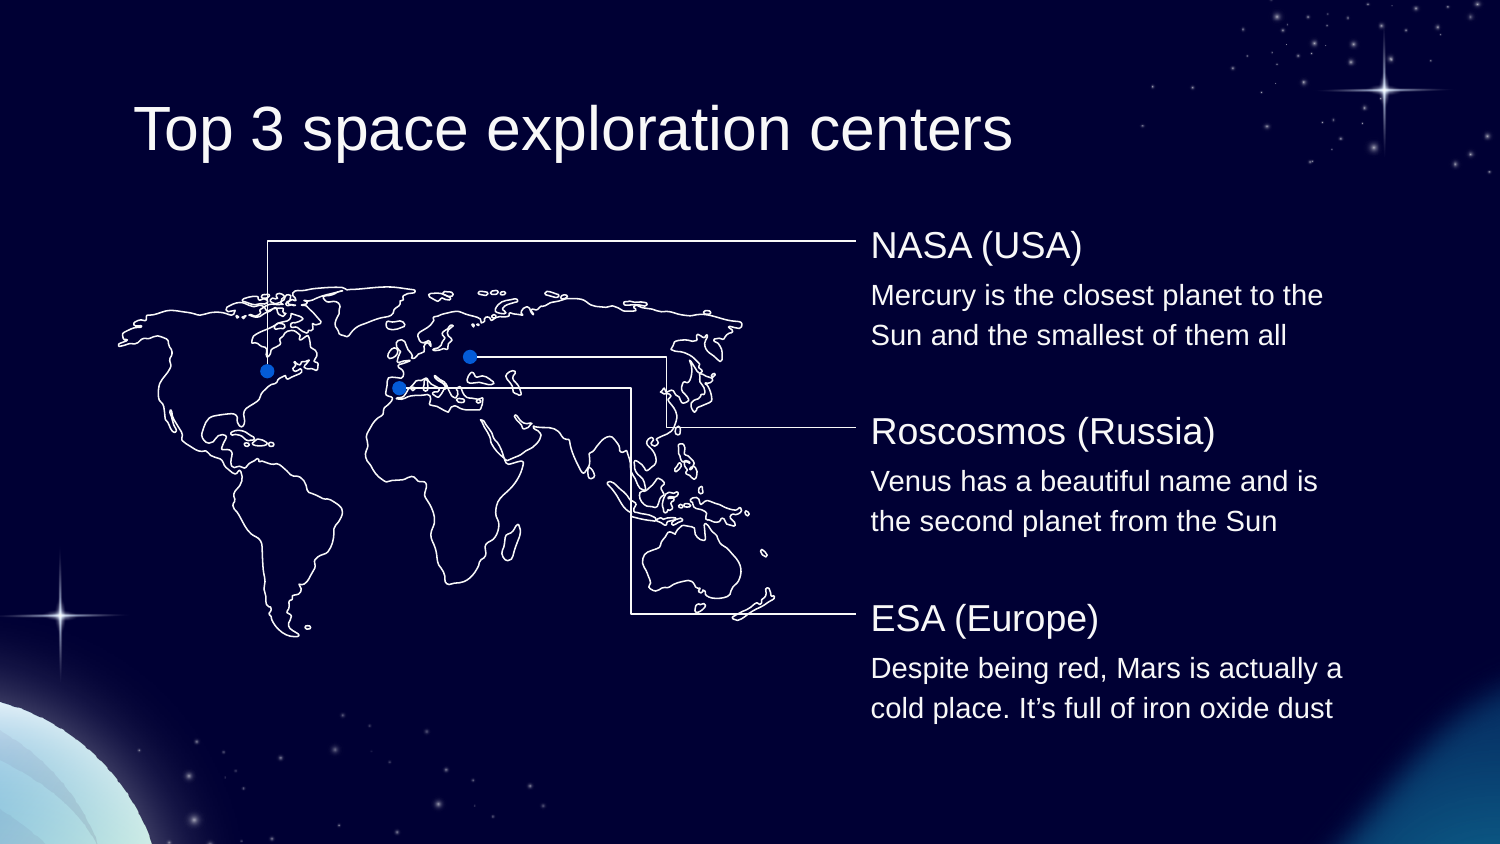

# Top 3 space exploration centers
NASA (USA)
Mercury is the closest planet to the Sun and the smallest of them all

Roscosmos (Russia)
Venus has a beautiful name and is the second planet from the Sun
ESA (Europe)
Despite being red, Mars is actually a cold place. It’s full of iron oxide dust